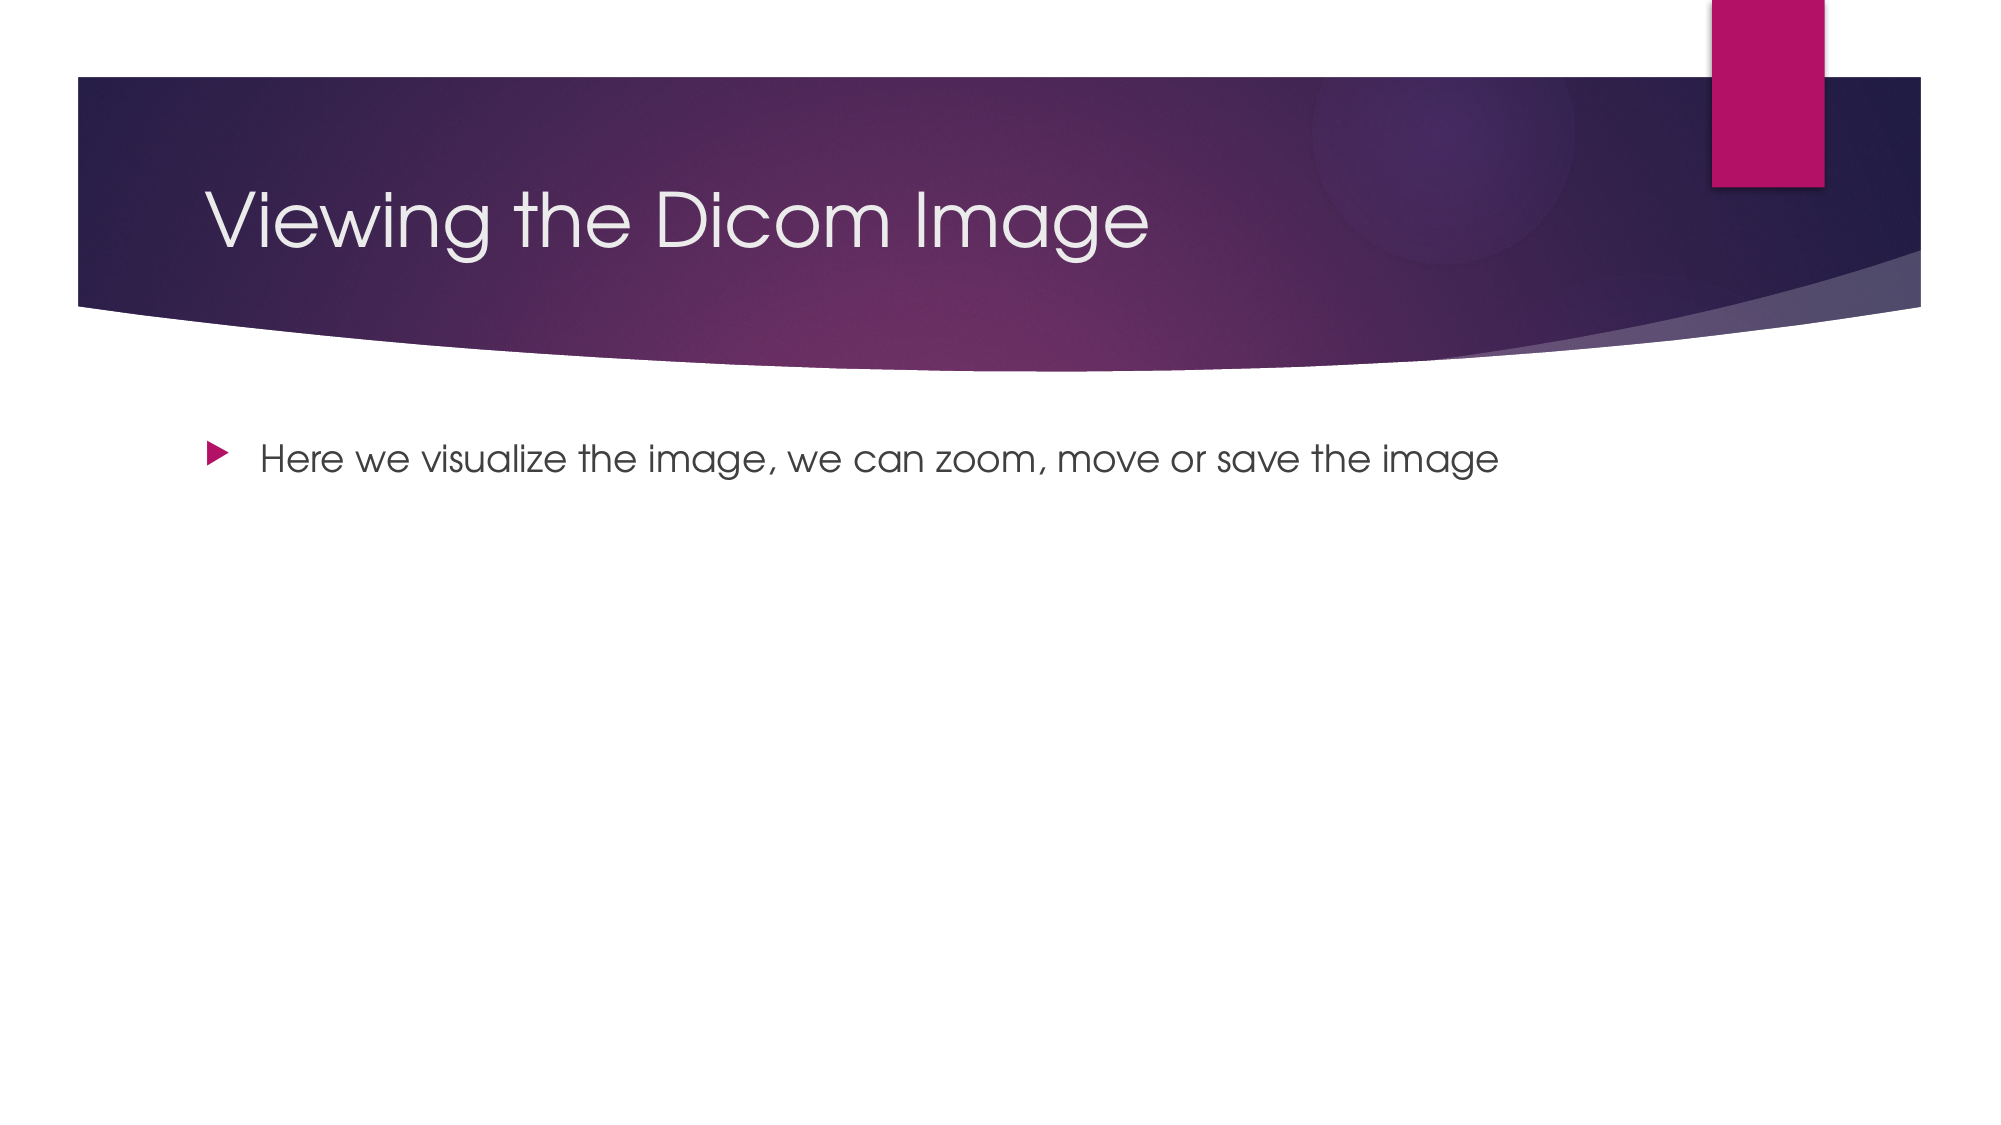

# Viewing the Dicom Image
Here we visualize the image, we can zoom, move or save the image